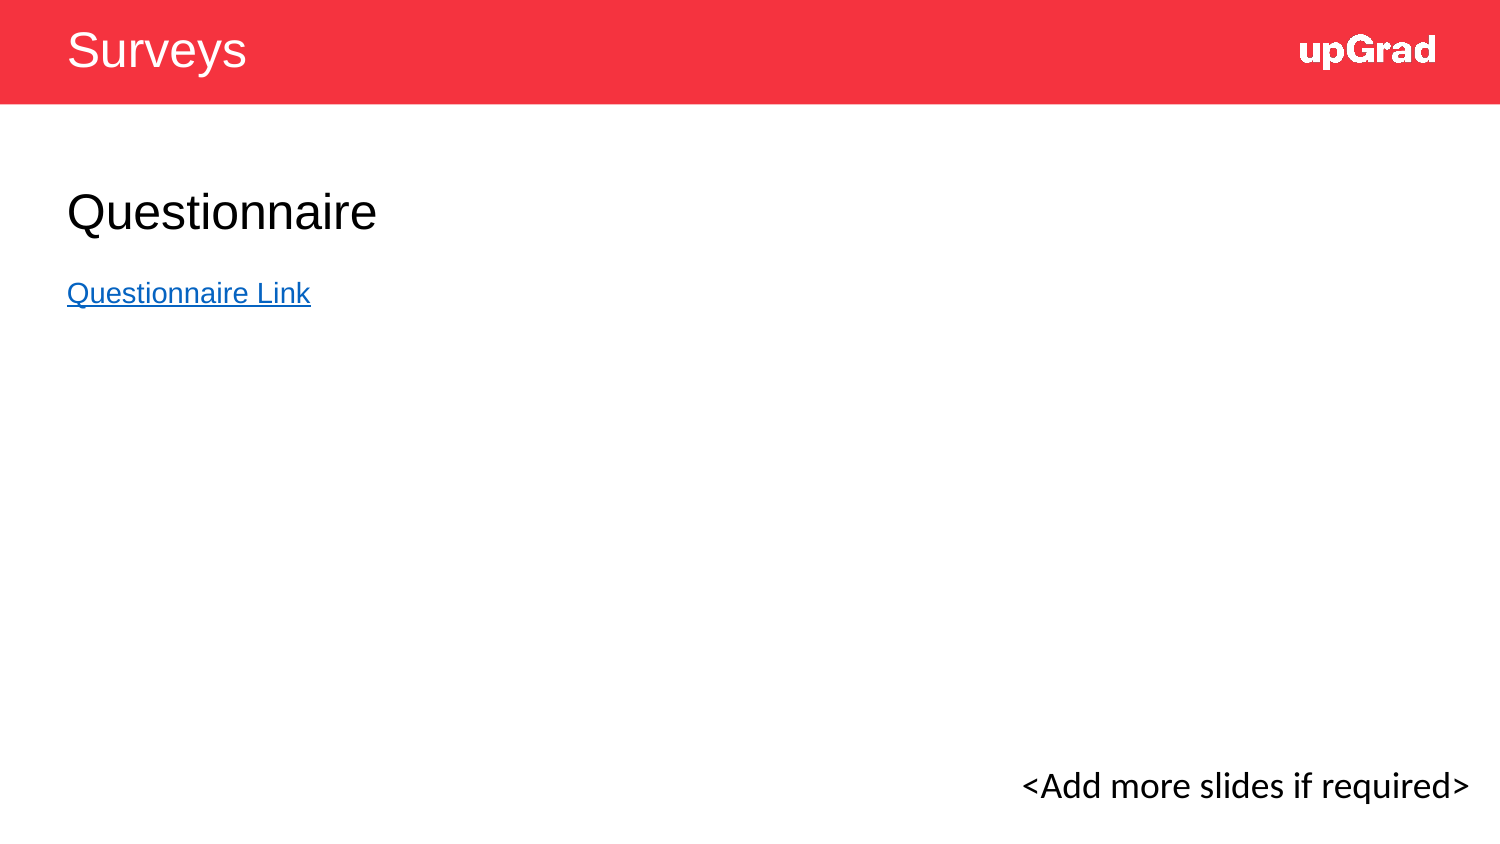

# Surveys
Questionnaire

Questionnaire Link

<Add more slides if required>